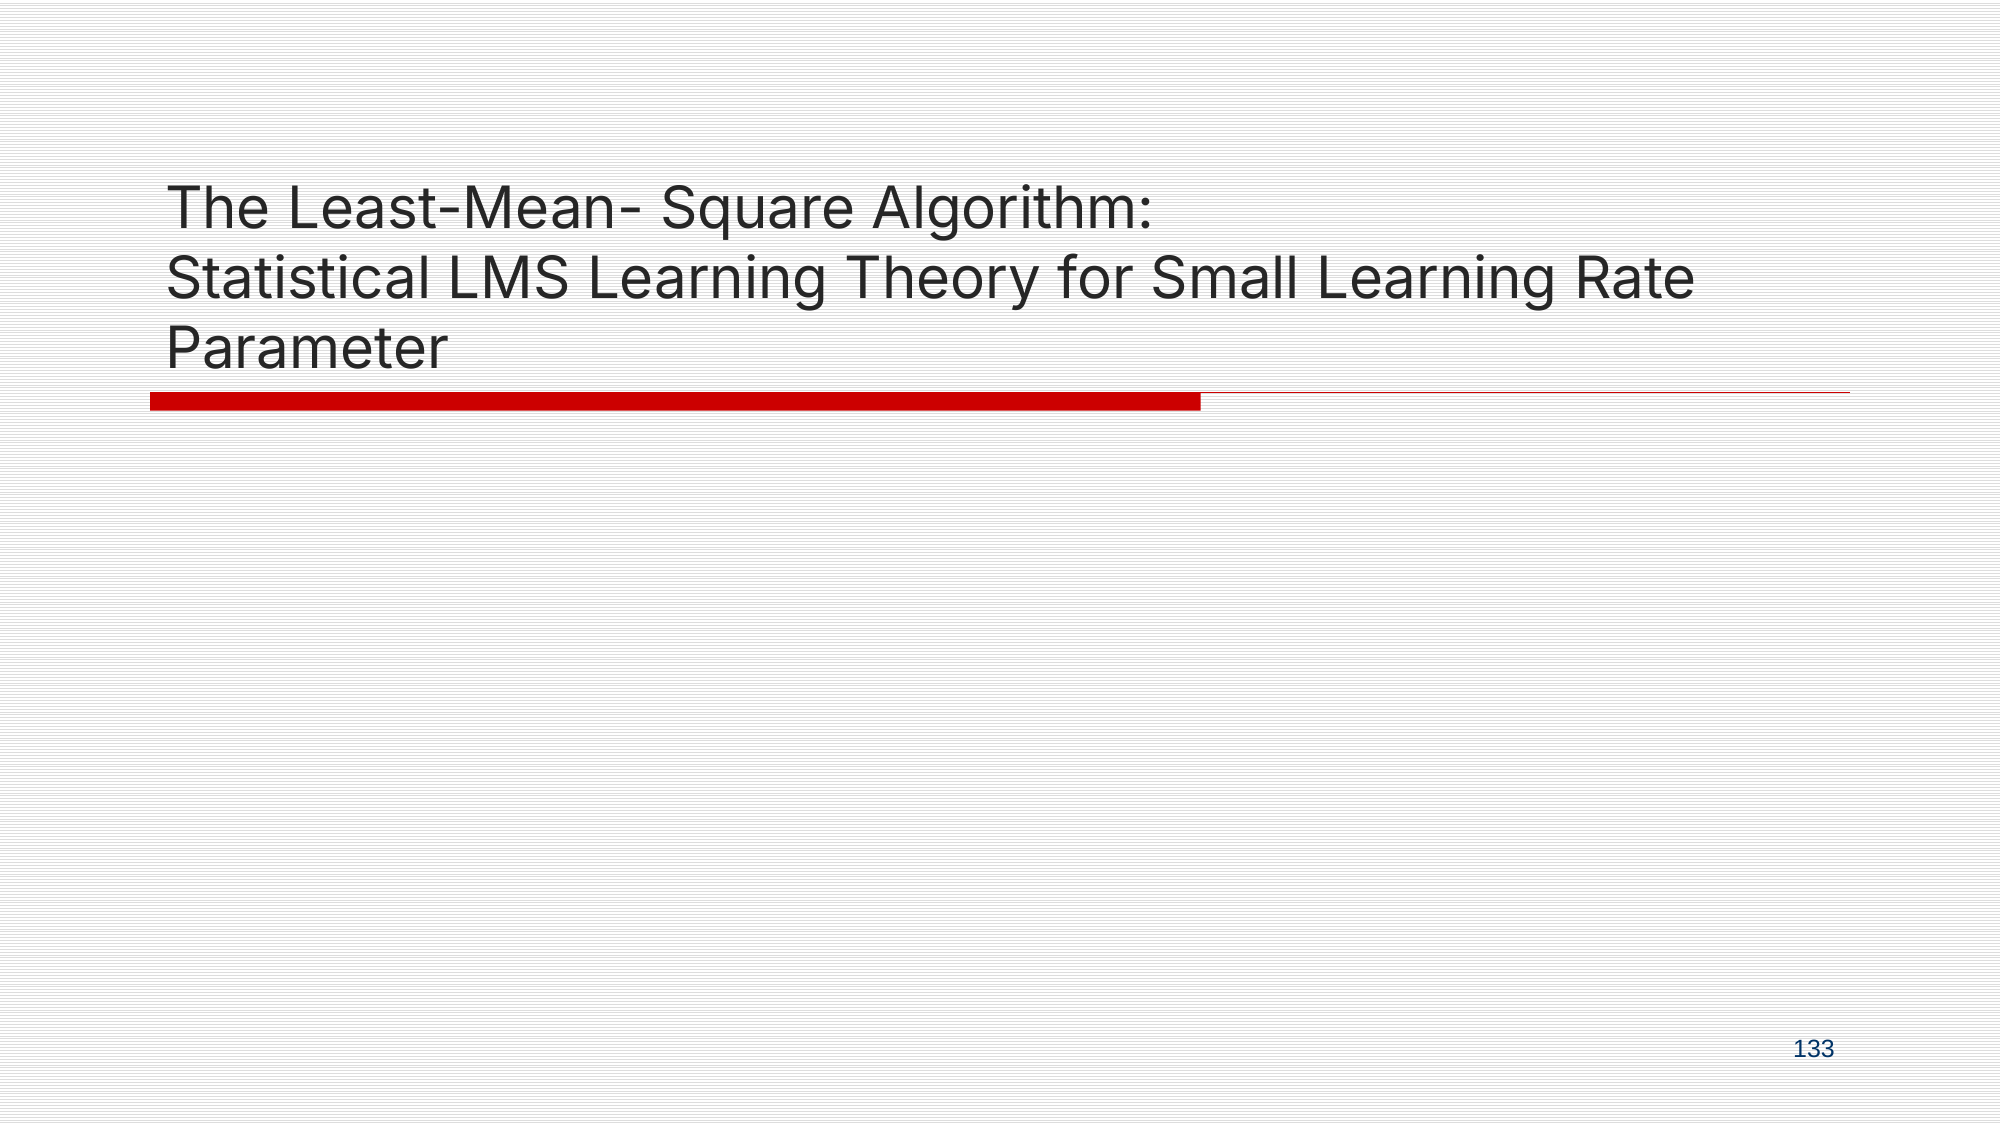

# The Least-Mean- Square Algorithm: Statistical LMS Learning Theory for Small Learning Rate Parameter

133